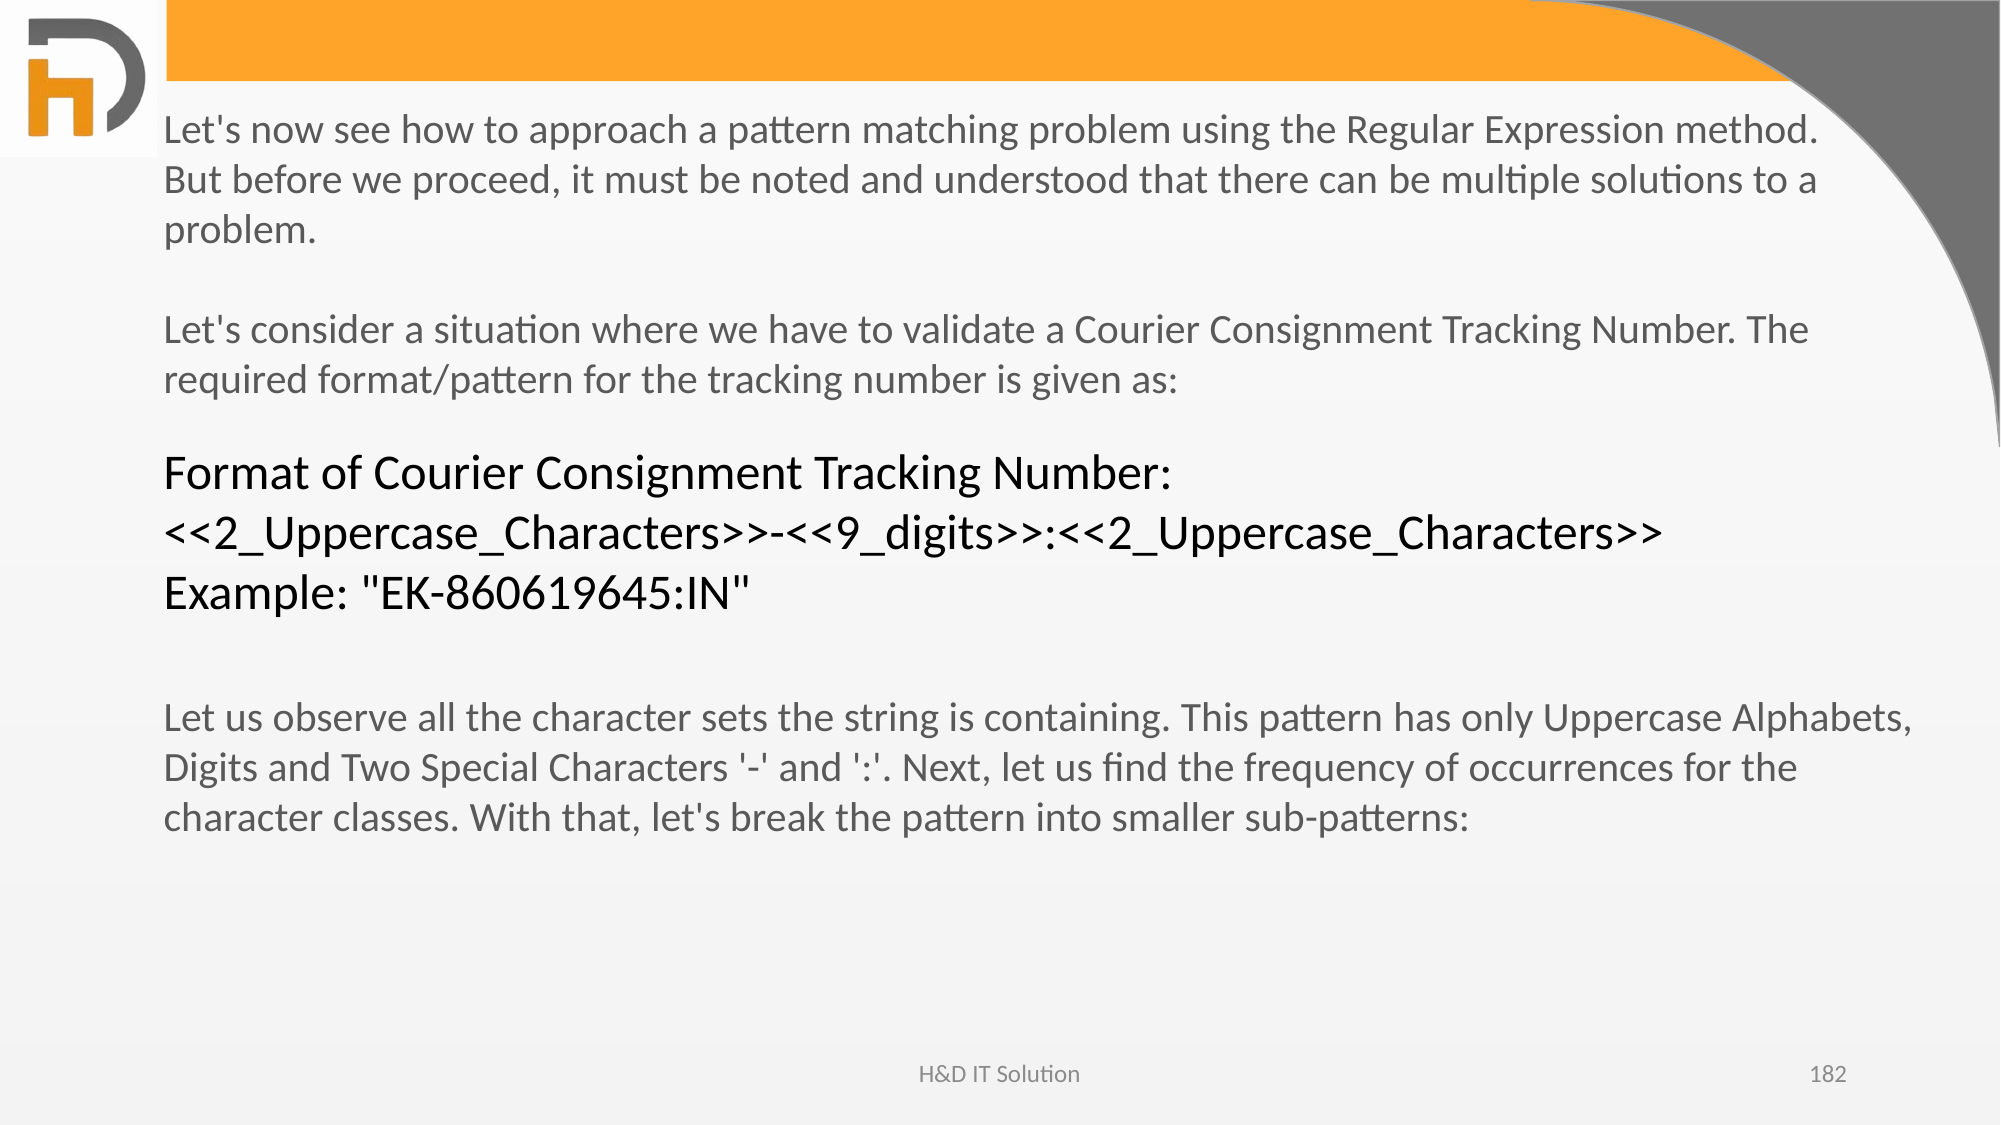

Let's now see how to approach a pattern matching problem using the Regular Expression method. But before we proceed, it must be noted and understood that there can be multiple solutions to a problem.

Let's consider a situation where we have to validate a Courier Consignment Tracking Number. The required format/pattern for the tracking number is given as:
Format of Courier Consignment Tracking Number:
<<2_Uppercase_Characters>>-<<9_digits>>:<<2_Uppercase_Characters>>
Example: "EK-860619645:IN"
Let us observe all the character sets the string is containing. This pattern has only Uppercase Alphabets, Digits and Two Special Characters '-' and ':'. Next, let us find the frequency of occurrences for the character classes. With that, let's break the pattern into smaller sub-patterns:
H&D IT Solution
182